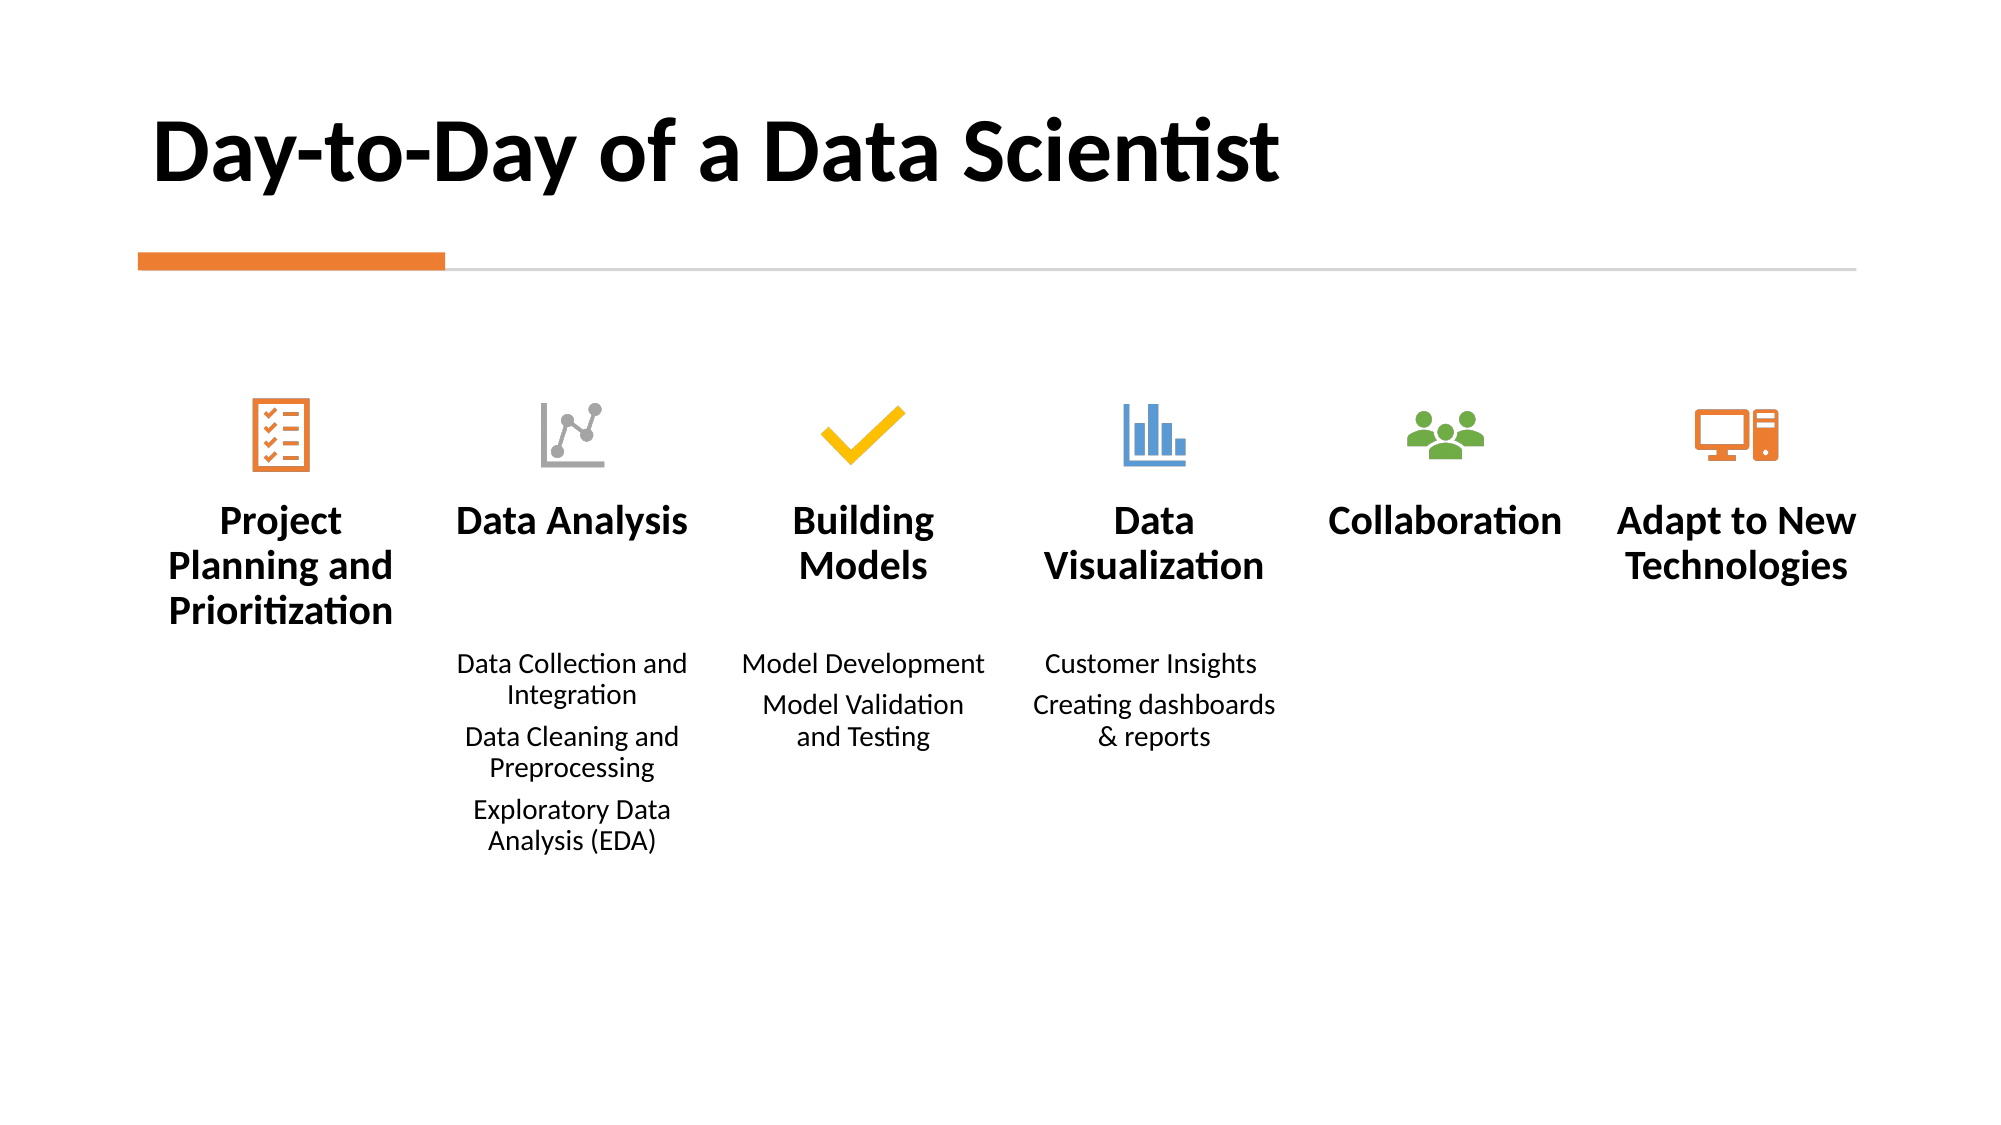

# Day-to-Day of a Data Scientist

Project Planning and Prioritization
Data Analysis
Data Collection and Integration
Data Cleaning and Preprocessing
Exploratory Data Analysis (EDA)
Building Models
Model Development
Model Validation and Testing
Data Visualization
Customer Insights
Creating dashboards & reports
Collaboration
Adapt to New Technologies